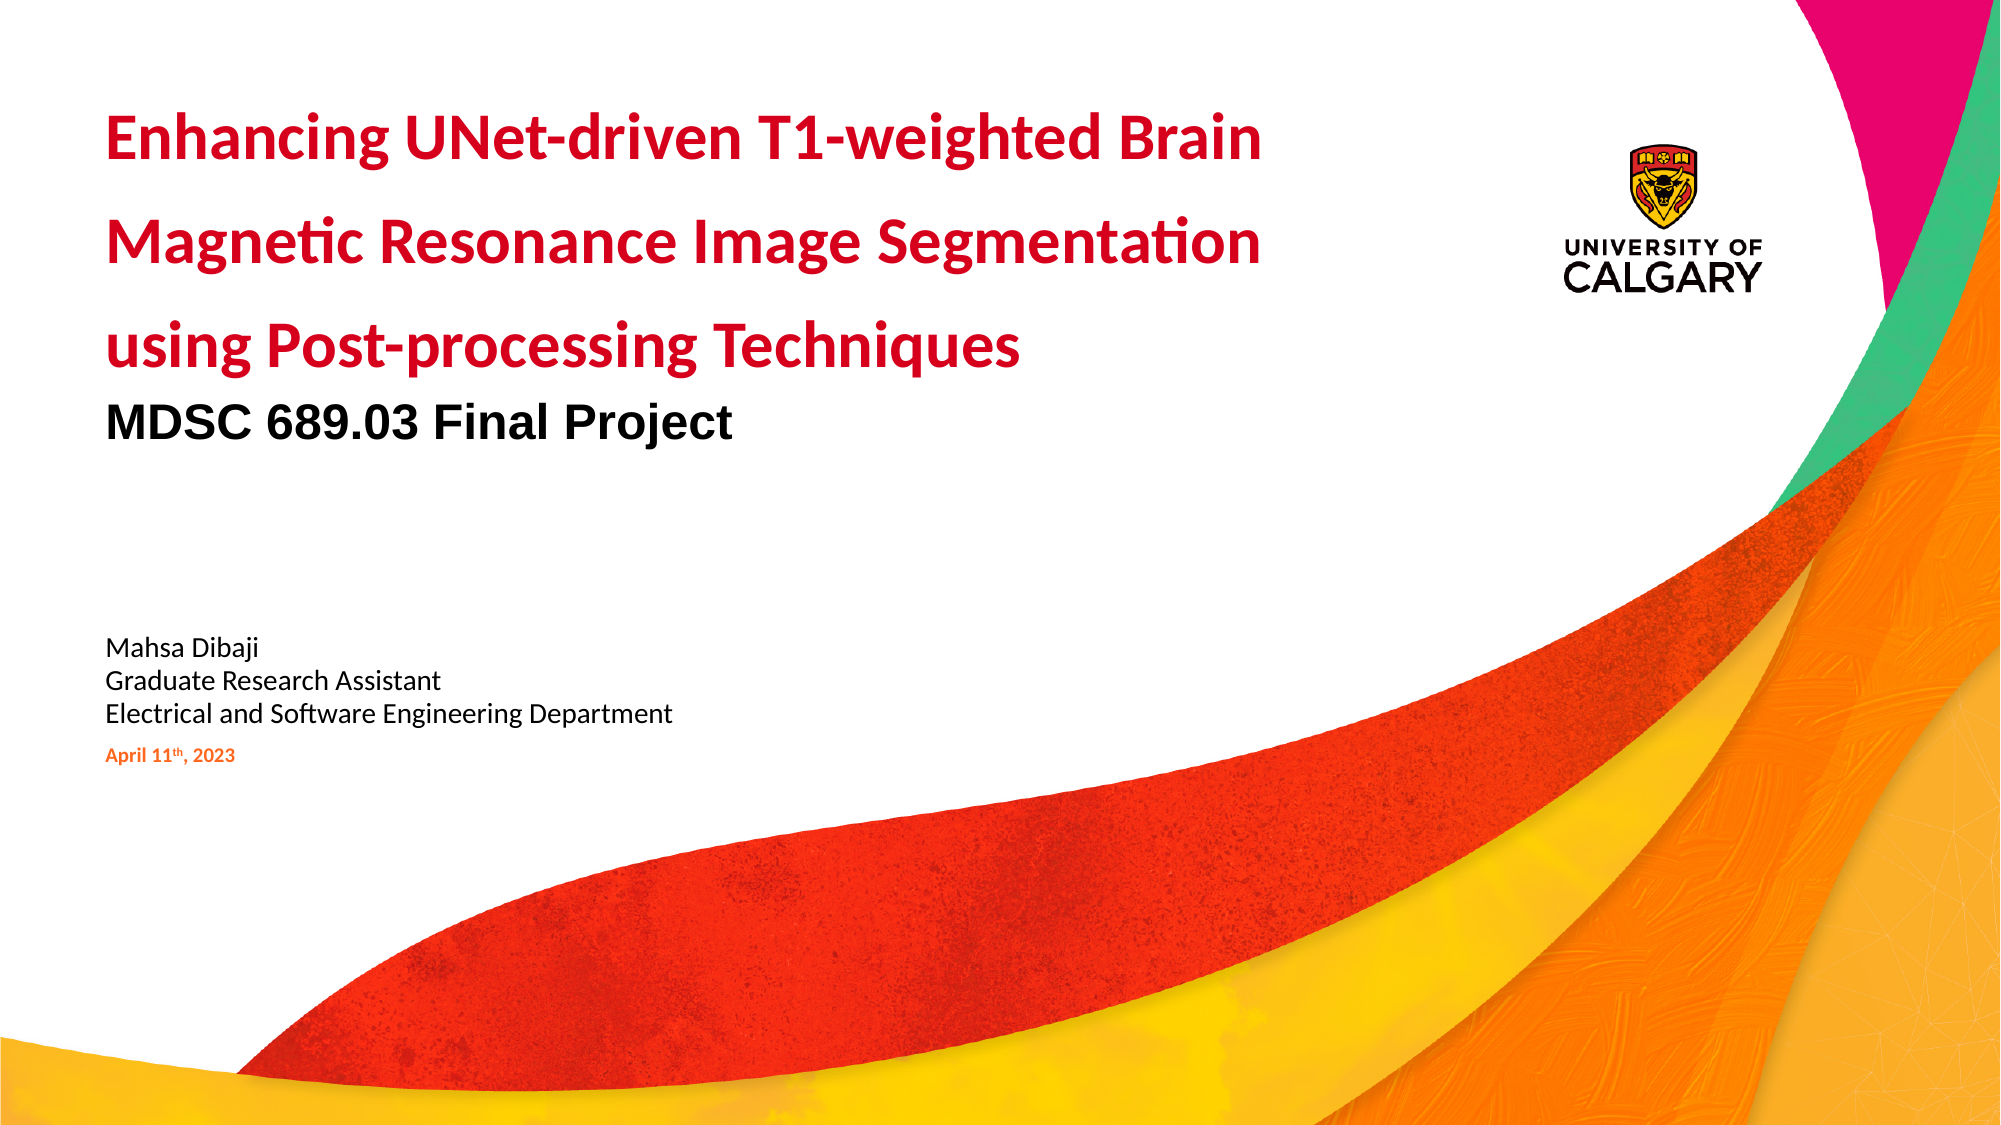

# Enhancing UNet-driven T1-weighted Brain Magnetic Resonance Image Segmentation using Post-processing Techniques
MDSC 689.03 Final Project
Mahsa Dibaji
Graduate Research Assistant
Electrical and Software Engineering Department
April 11th, 2023